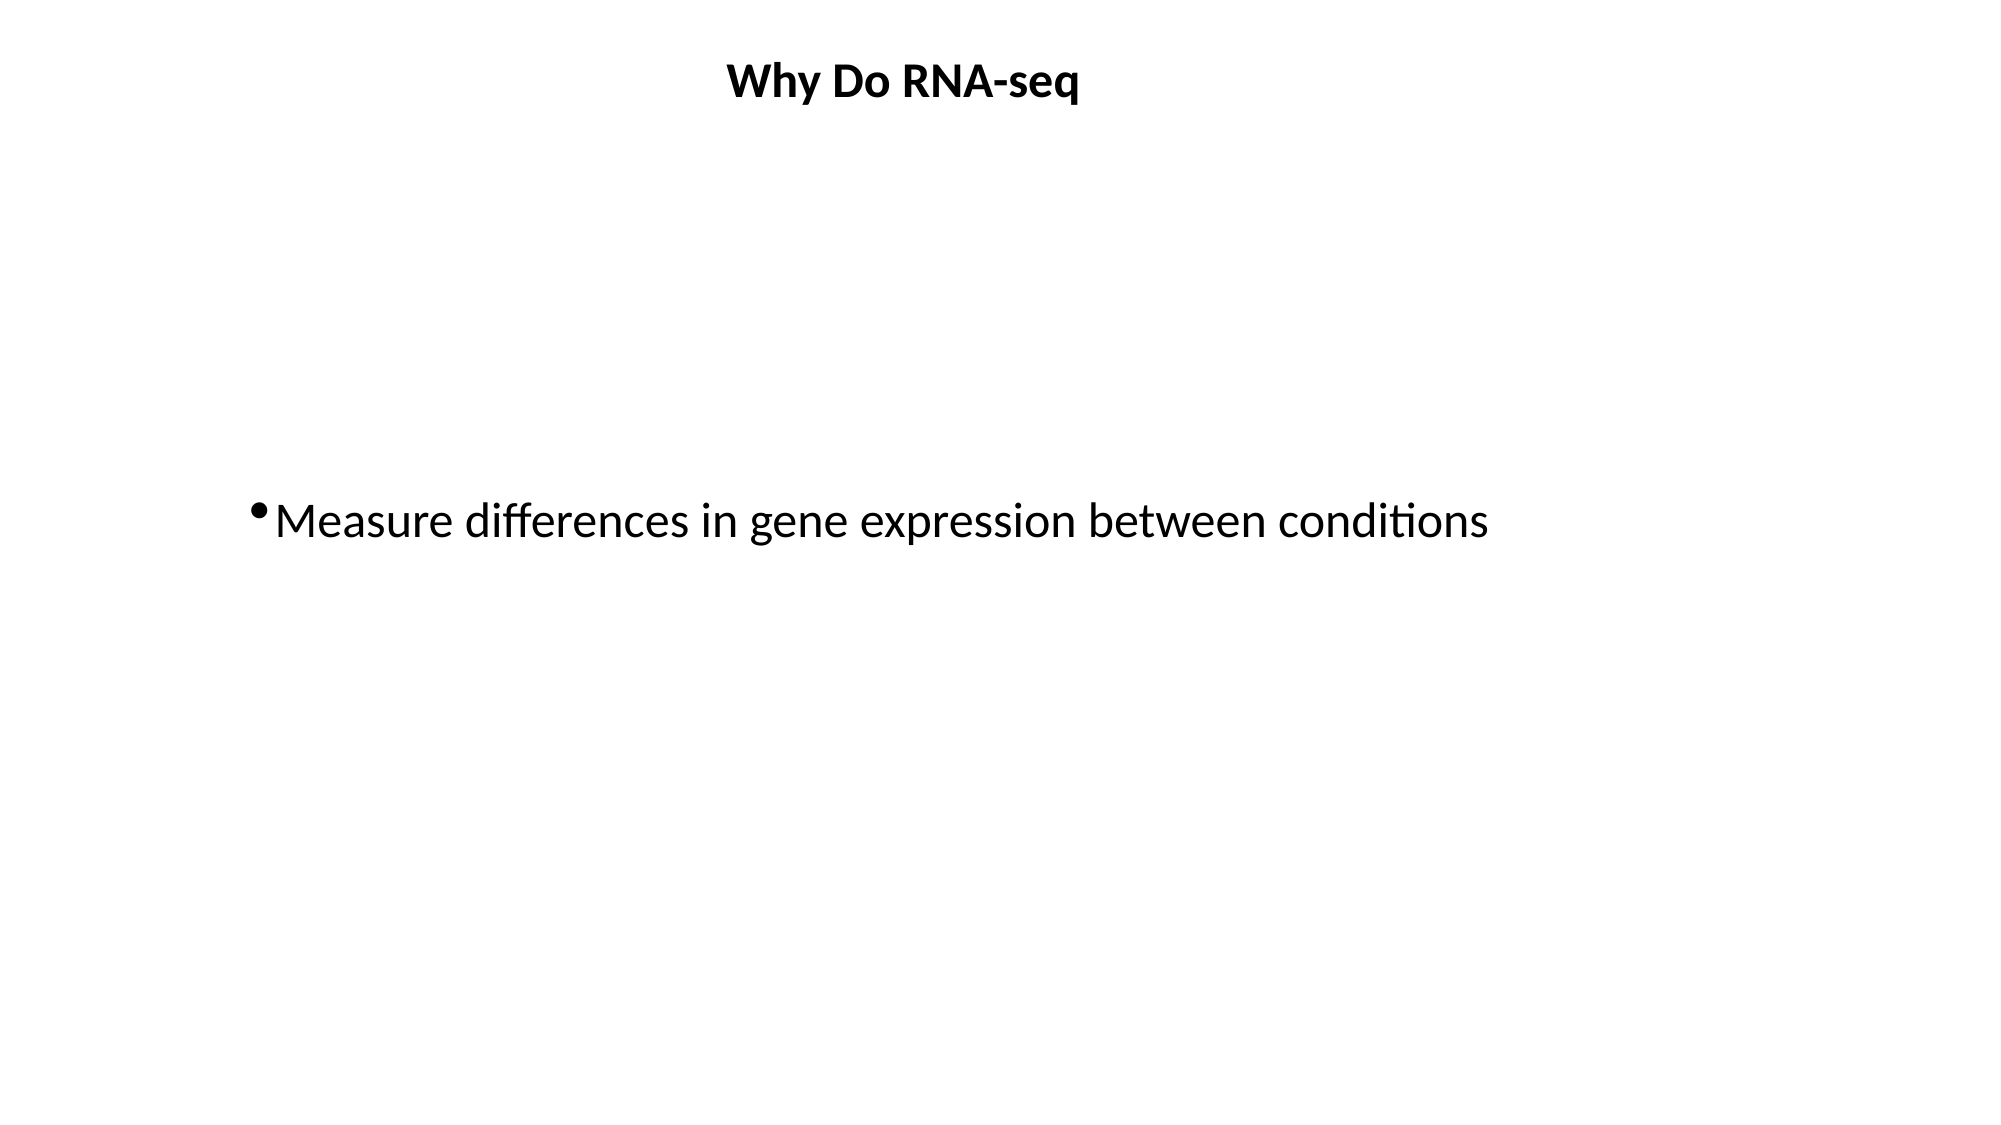

Why Do RNA-seq
Measure differences in gene expression between conditions